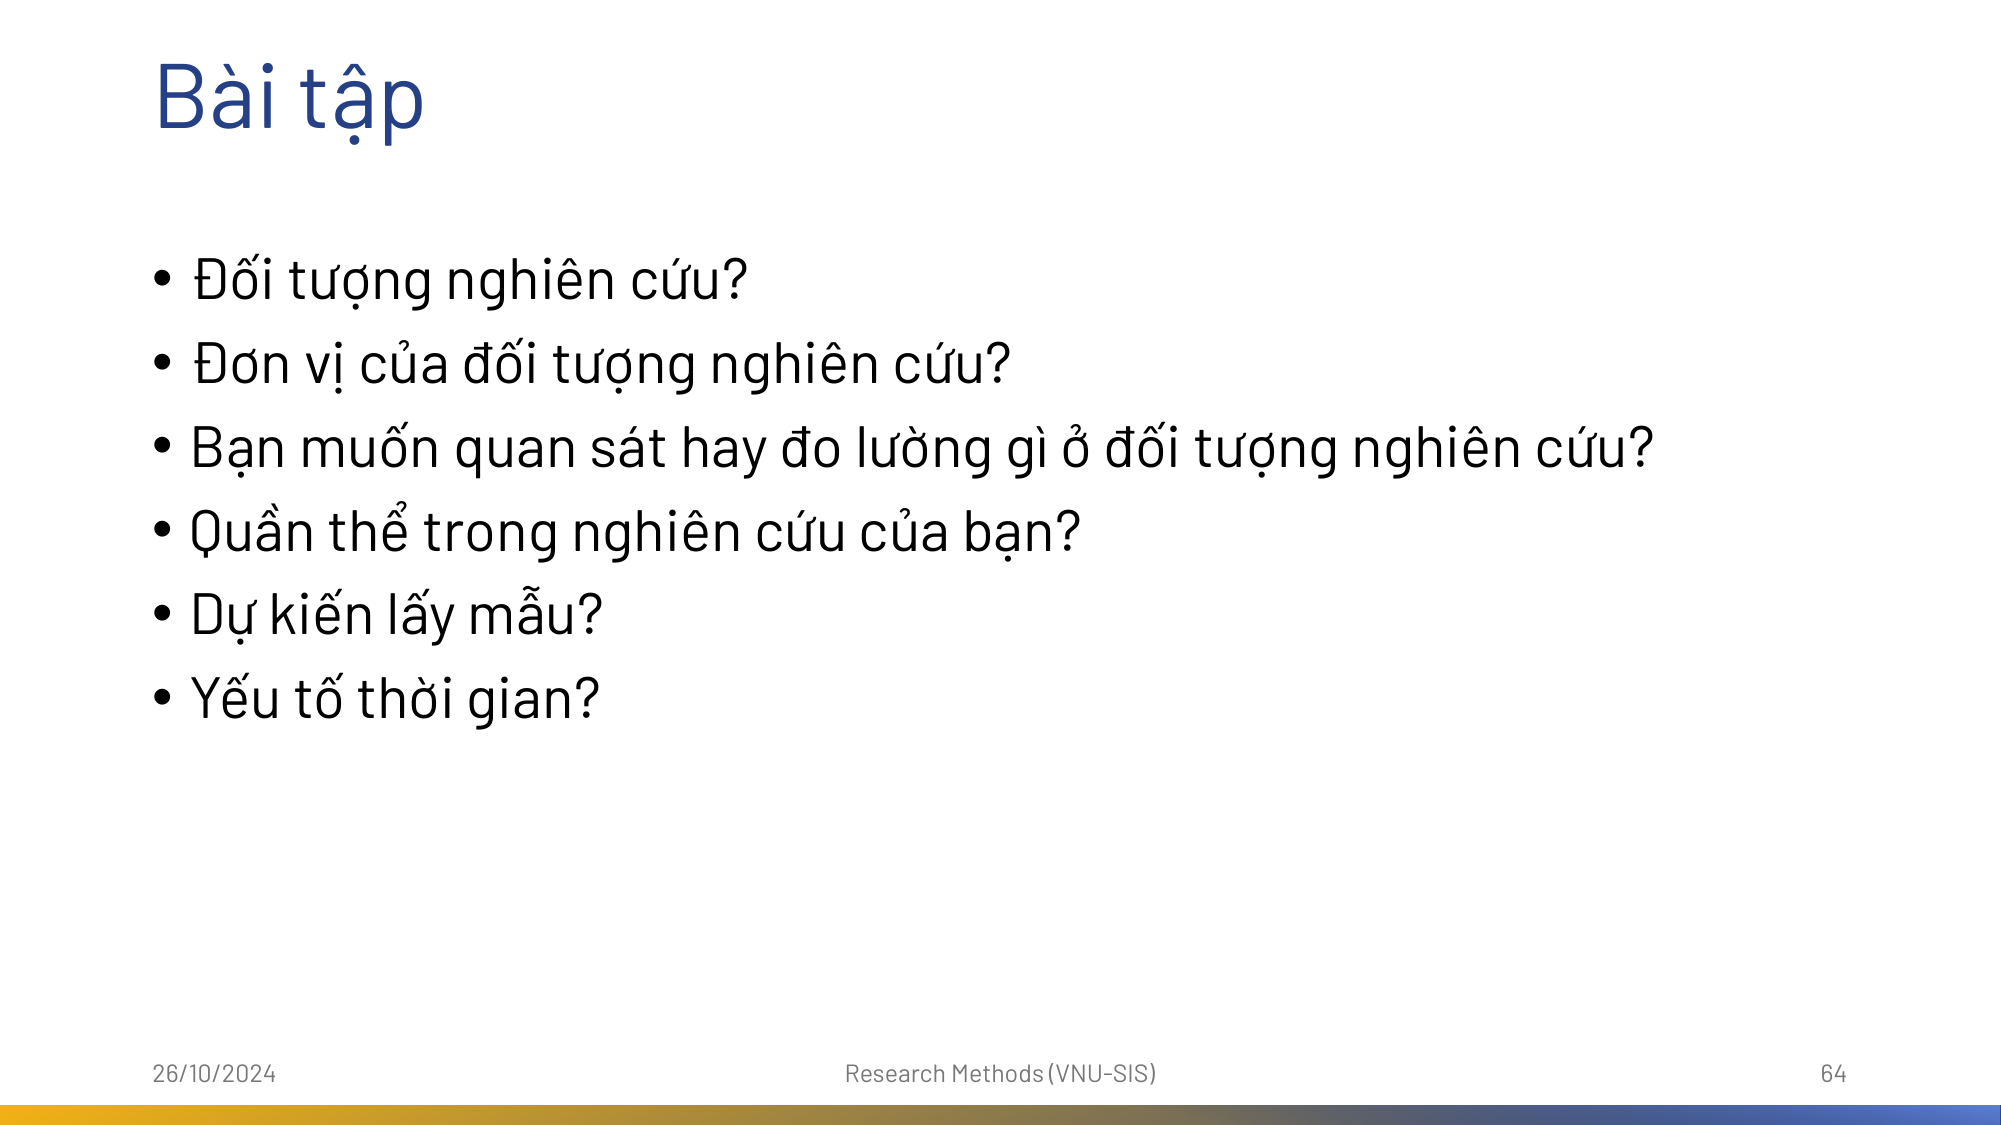

# Bài tập
Đối tượng nghiên cứu?
Đơn vị của đối tượng nghiên cứu?
Bạn muốn quan sát hay đo lường gì ở đối tượng nghiên cứu?
Quần thể trong nghiên cứu của bạn?
Dự kiến lấy mẫu?
Yếu tố thời gian?

26/10/2024
Research Methods (VNU-SIS)
64